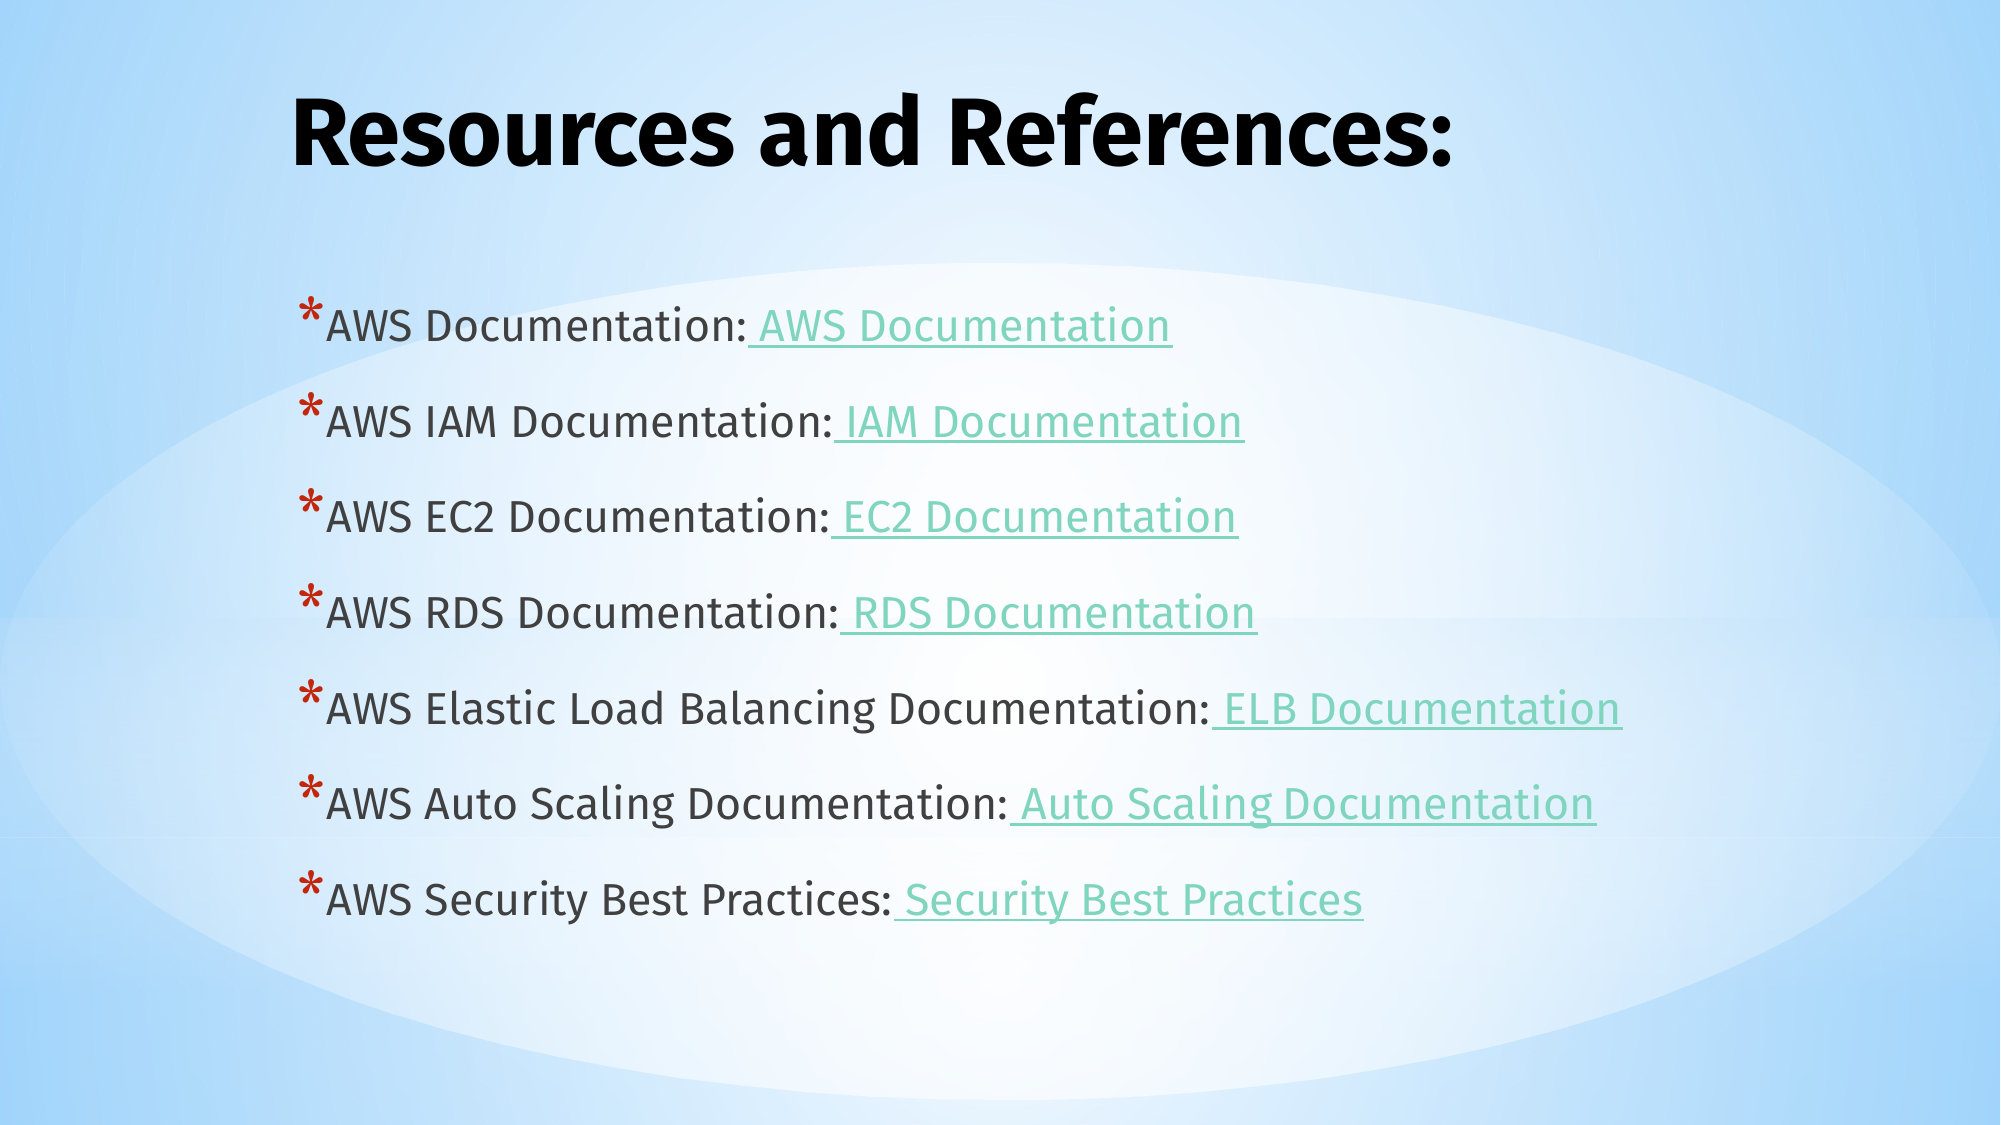

# Resources and References:
AWS Documentation: AWS Documentation
AWS IAM Documentation: IAM Documentation
AWS EC2 Documentation: EC2 Documentation
AWS RDS Documentation: RDS Documentation
AWS Elastic Load Balancing Documentation: ELB Documentation
AWS Auto Scaling Documentation: Auto Scaling Documentation
AWS Security Best Practices: Security Best Practices